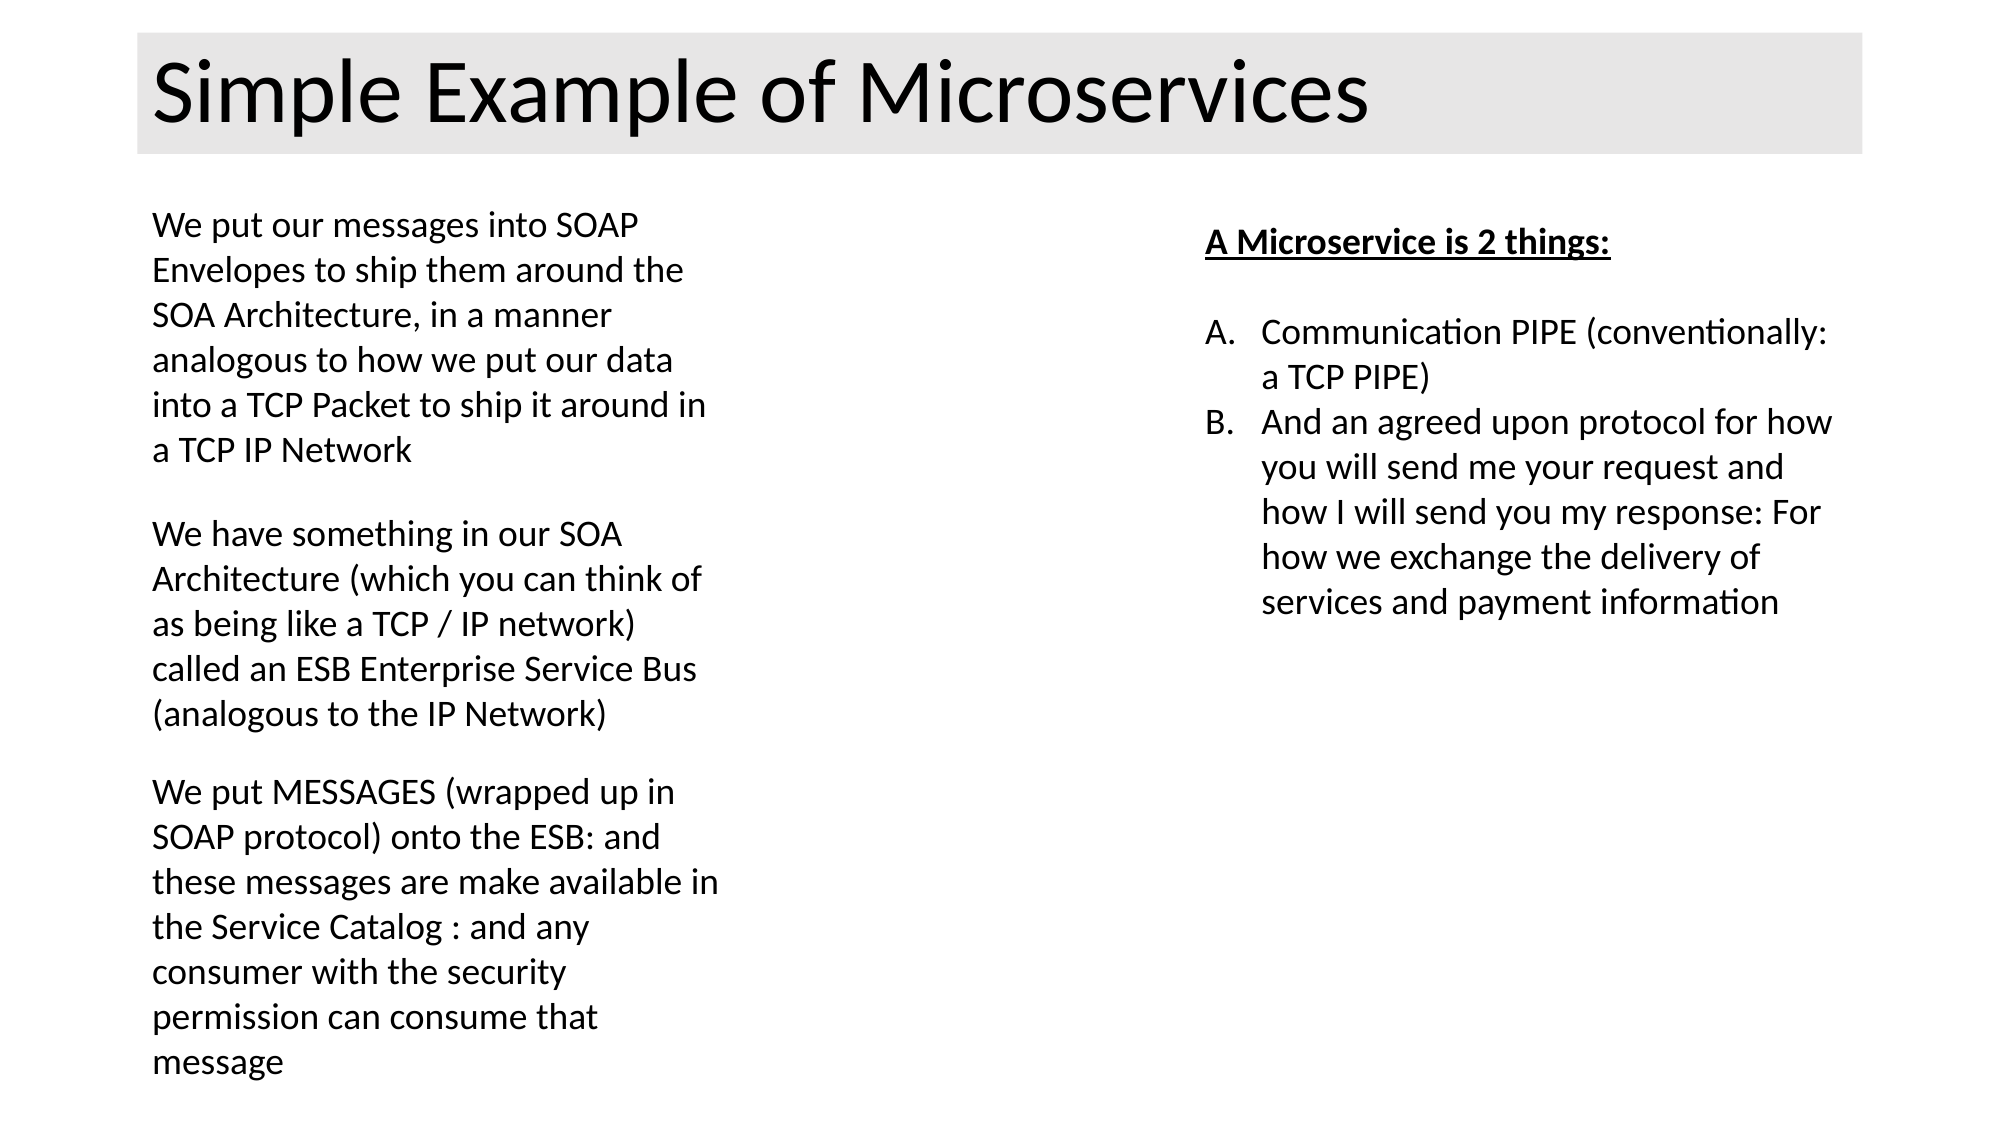

# Simple Example of Microservices
We put our messages into SOAP Envelopes to ship them around the SOA Architecture, in a manner analogous to how we put our data into a TCP Packet to ship it around in a TCP IP Network
A Microservice is 2 things:

Communication PIPE (conventionally: a TCP PIPE)
And an agreed upon protocol for how you will send me your request and how I will send you my response: For how we exchange the delivery of services and payment information

We have something in our SOA Architecture (which you can think of as being like a TCP / IP network) called an ESB Enterprise Service Bus (analogous to the IP Network)
We put MESSAGES (wrapped up in SOAP protocol) onto the ESB: and these messages are make available in the Service Catalog : and any consumer with the security permission can consume that message